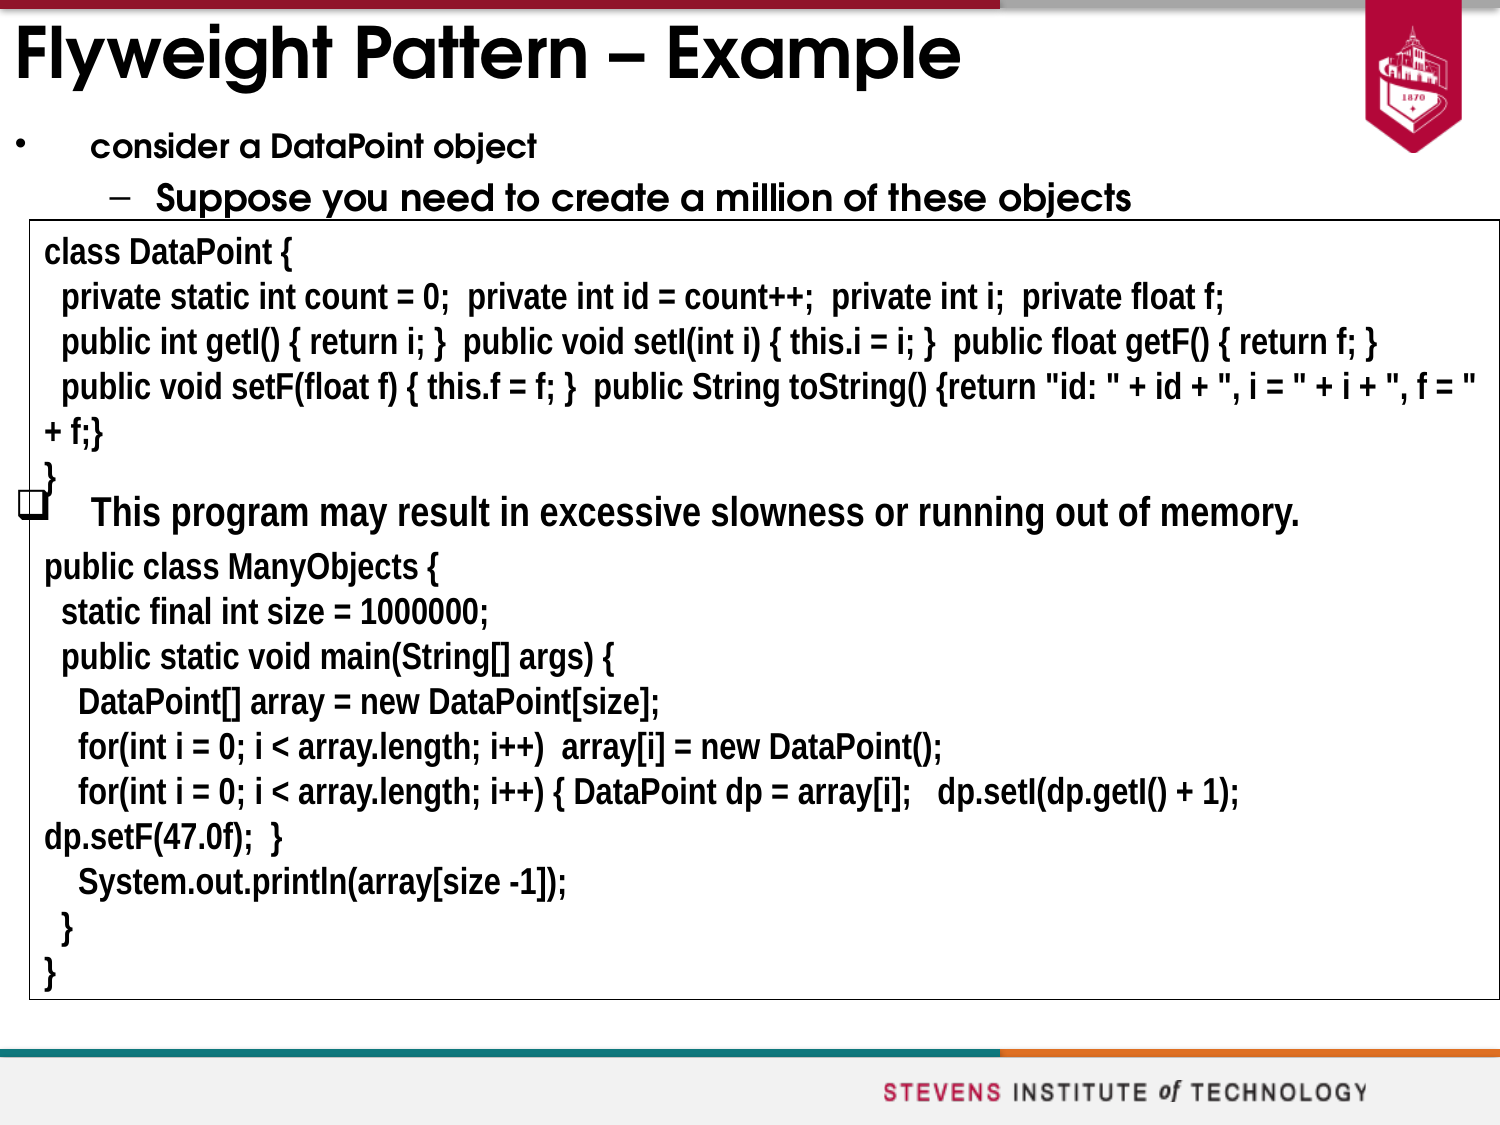

# Flyweight Pattern – Example
consider a DataPoint object
Suppose you need to create a million of these objects
class DataPoint {
  private static int count = 0;  private int id = count++;  private int i;  private float f;
  public int getI() { return i; }  public void setI(int i) { this.i = i; }  public float getF() { return f; }
  public void setF(float f) { this.f = f; }  public String toString() {return "id: " + id + ", i = " + i + ", f = " + f;}
}

public class ManyObjects {
  static final int size = 1000000;
  public static void main(String[] args) {
    DataPoint[] array = new DataPoint[size];
    for(int i = 0; i < array.length; i++)  array[i] = new DataPoint();
    for(int i = 0; i < array.length; i++) { DataPoint dp = array[i];   dp.setI(dp.getI() + 1);  dp.setF(47.0f);  }
    System.out.println(array[size -1]);
  }
}
This program may result in excessive slowness or running out of memory.